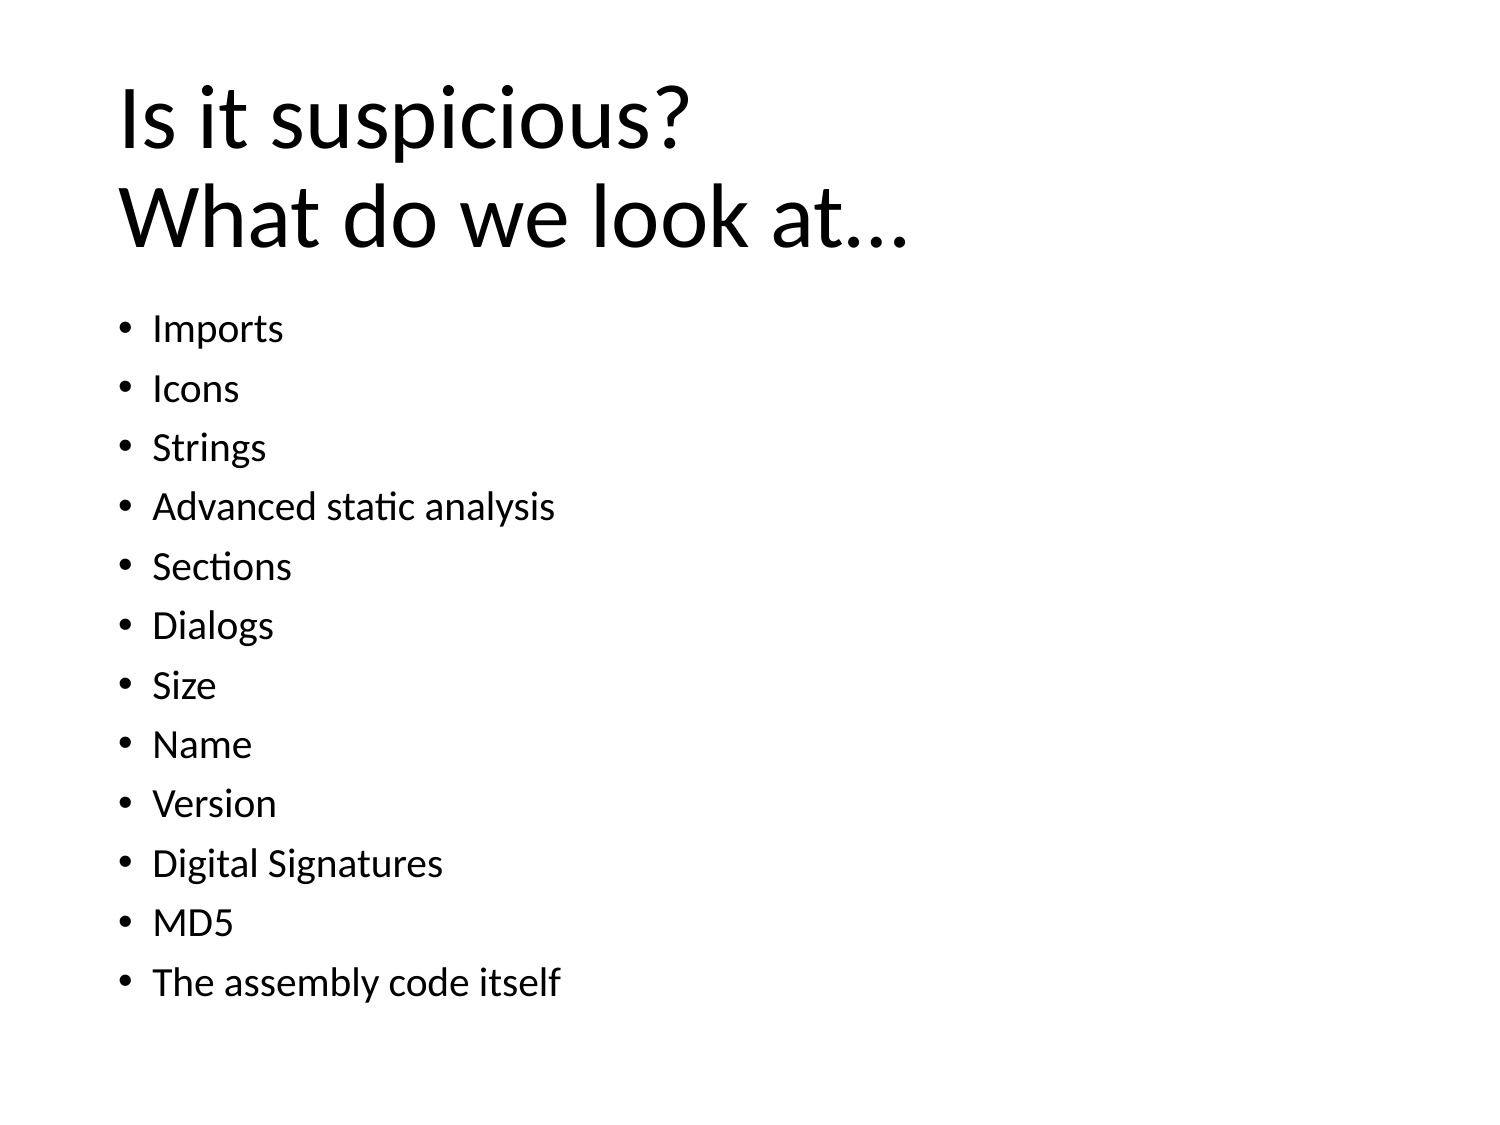

# Is it suspicious? What do we look at…
Imports
Icons
Strings
Advanced static analysis
Sections
Dialogs
Size
Name
Version
Digital Signatures
MD5
The assembly code itself